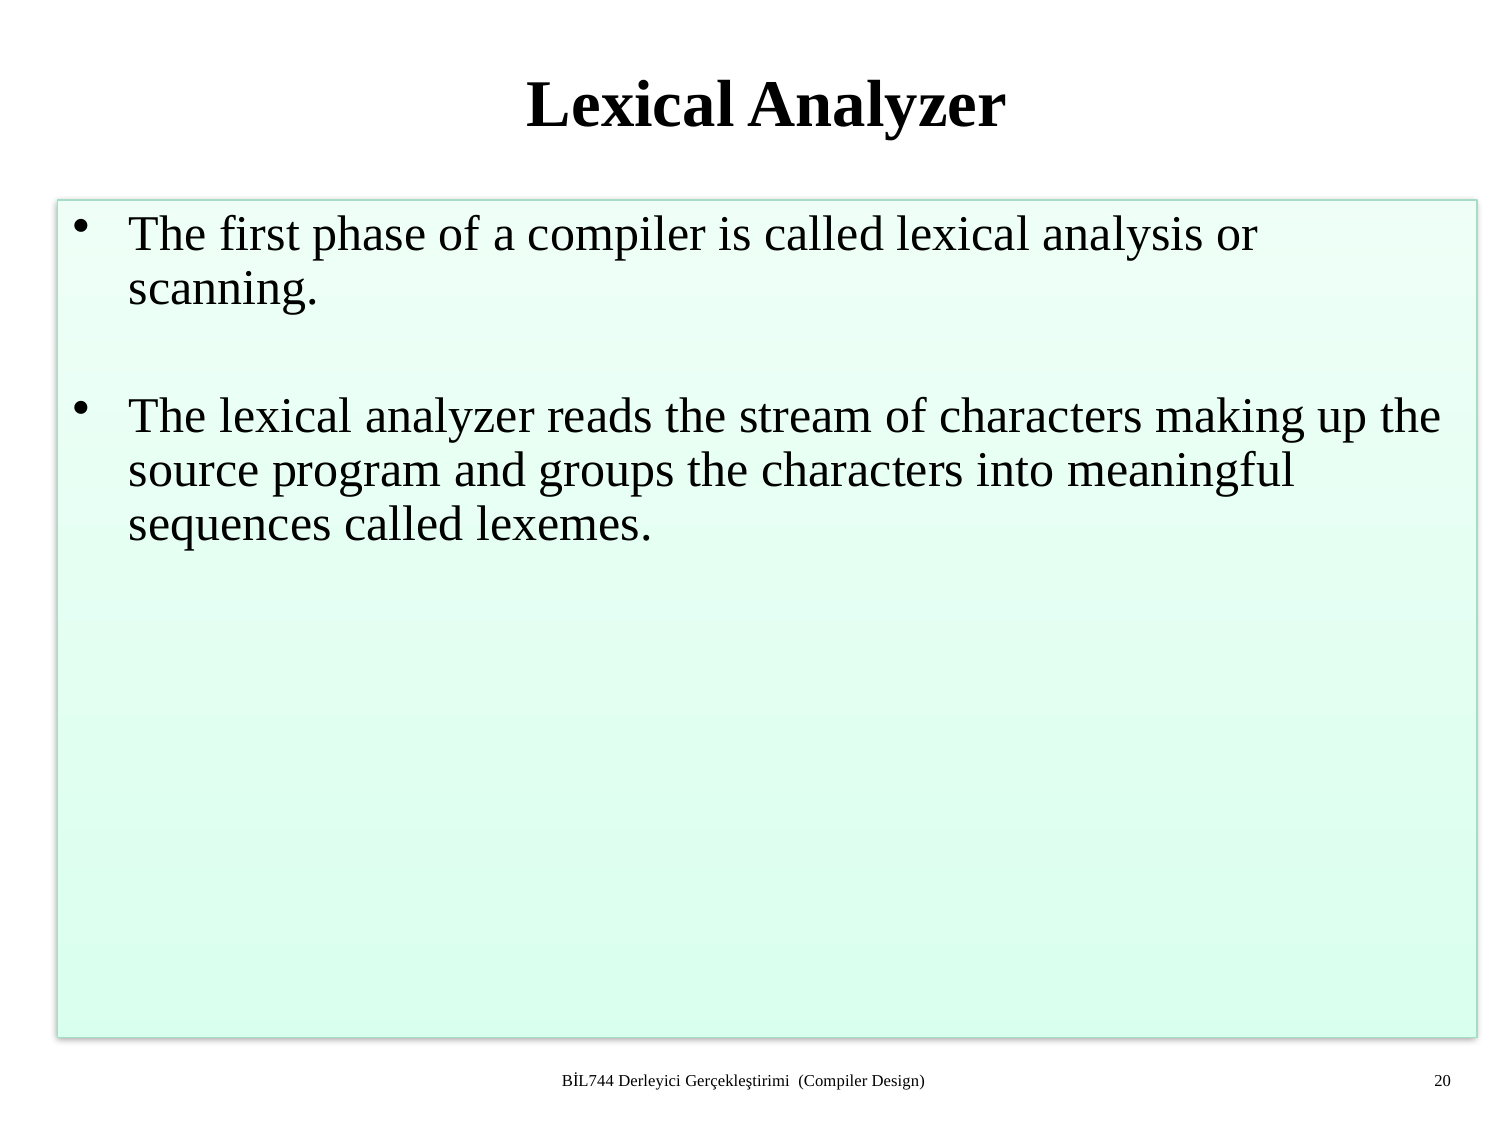

# Lexical Analyzer
The first phase of a compiler is called lexical analysis or scanning.

The lexical analyzer reads the stream of characters making up the source program and groups the characters into meaningful sequences called lexemes.

BİL744 Derleyici Gerçekleştirimi  (Compiler Design)
20